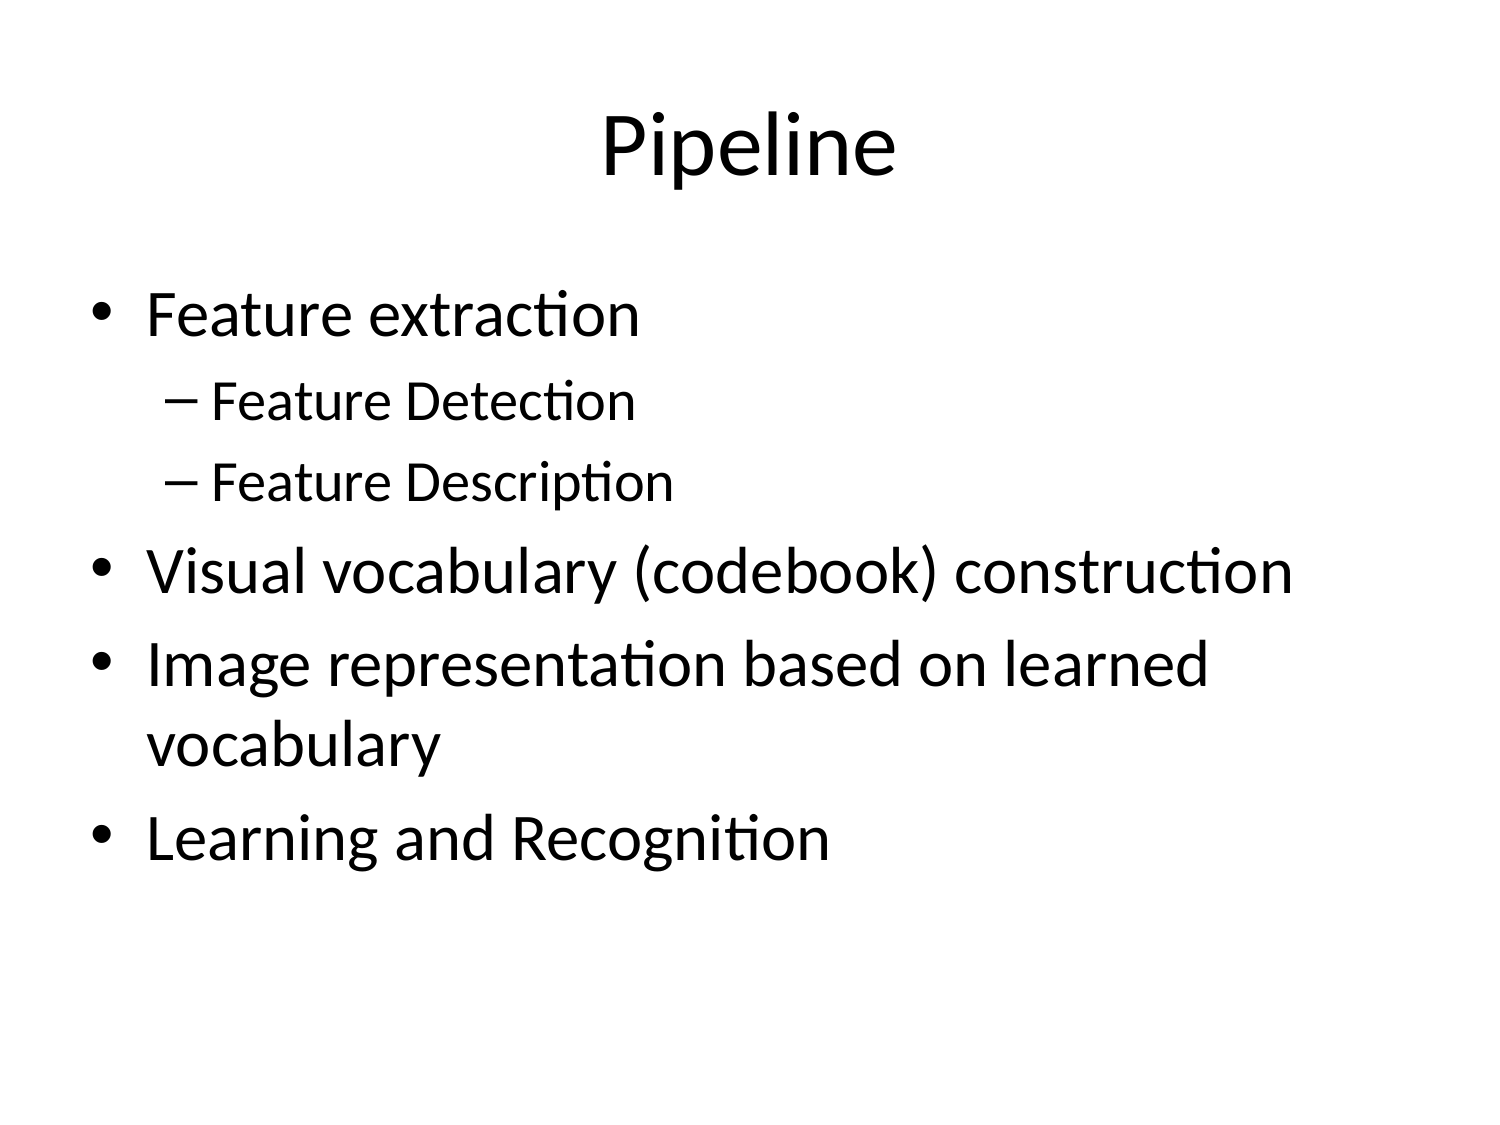

# Pipeline
Feature extraction
Feature Detection
Feature Description
Visual vocabulary (codebook) construction
Image representation based on learned vocabulary
Learning and Recognition